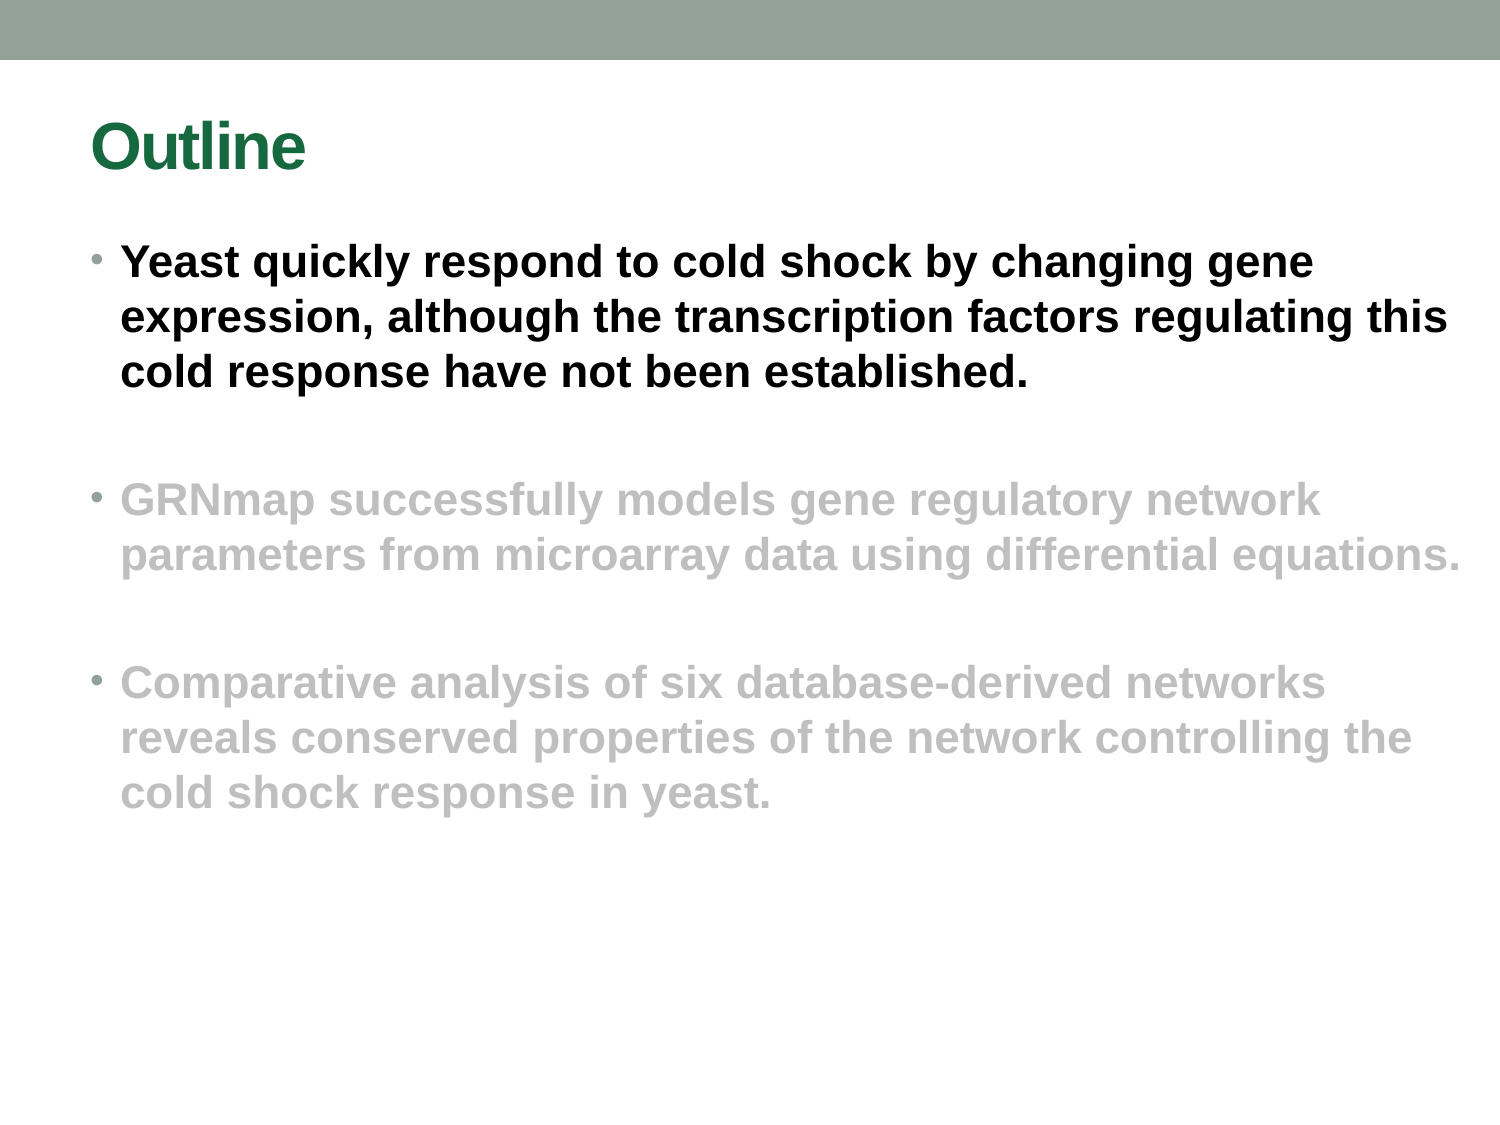

# Outline
Yeast quickly respond to cold shock by changing gene expression, although the transcription factors regulating this cold response have not been established.

GRNmap successfully models gene regulatory network parameters from microarray data using differential equations.

Comparative analysis of six database-derived networks reveals conserved properties of the network controlling the cold shock response in yeast.